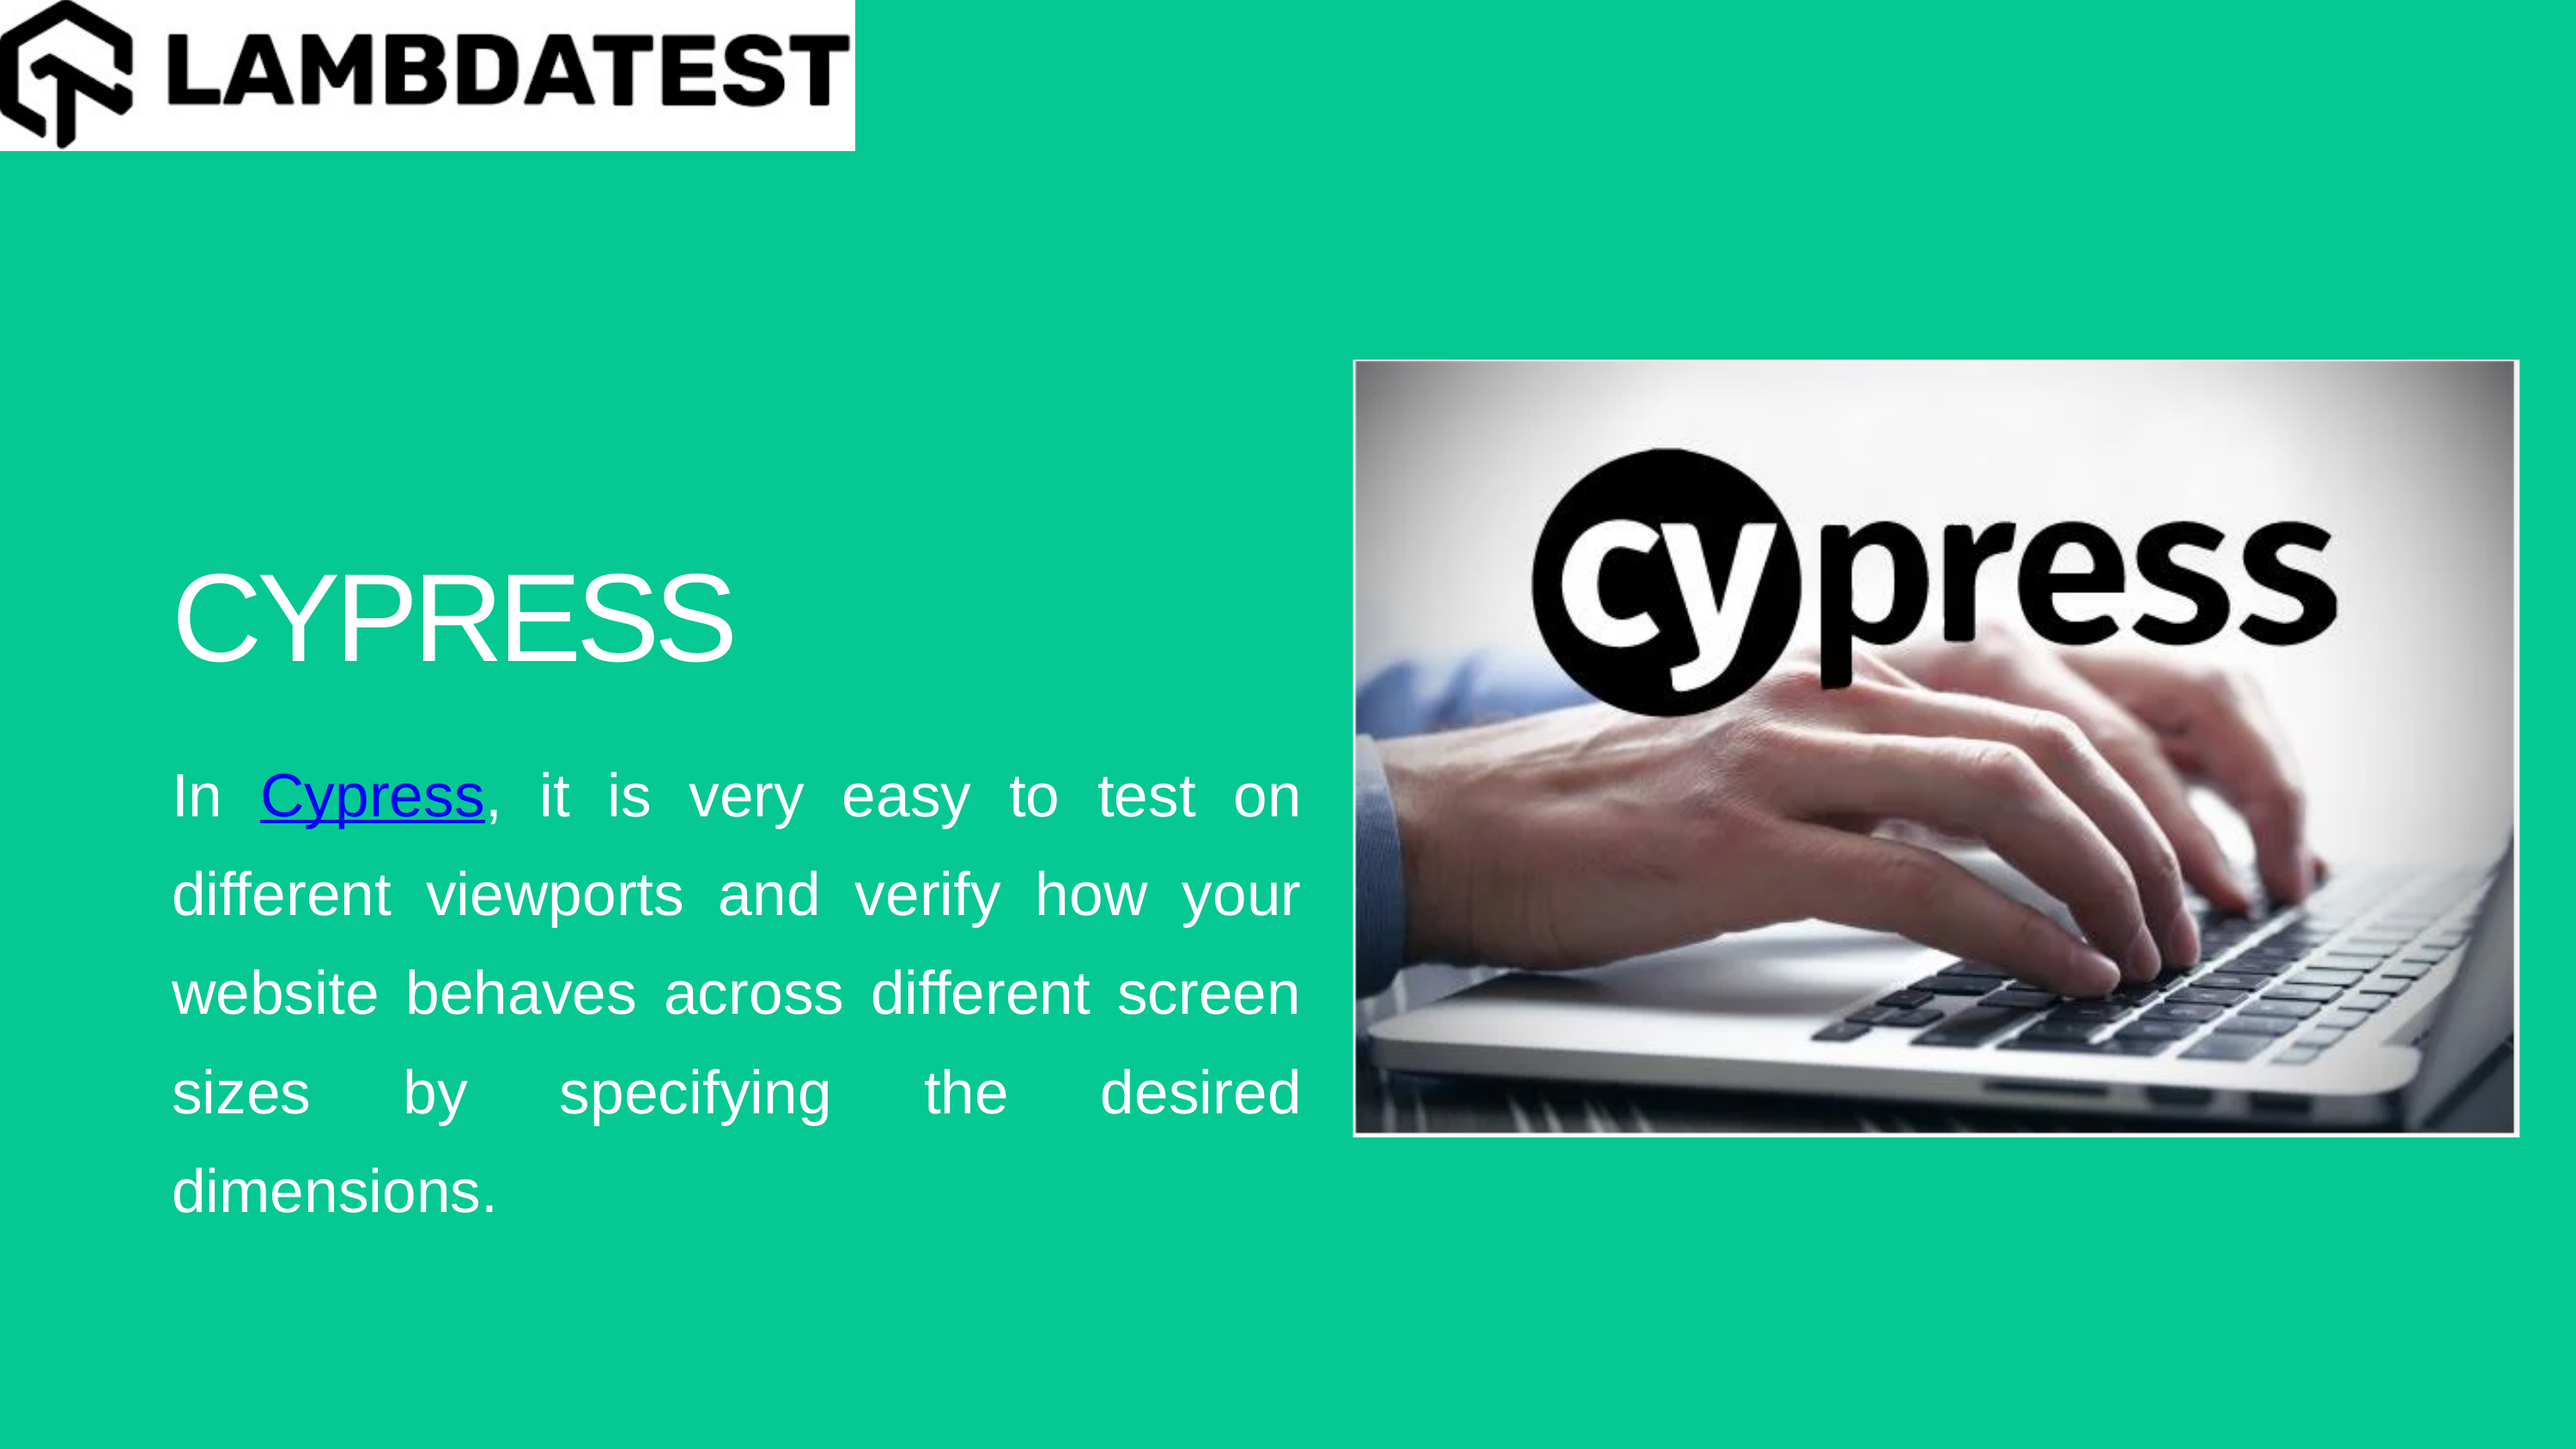

CYPRESS
In Cypress, it is very easy to test on different viewports and verify how your website behaves across different screen sizes by specifying the desired dimensions.